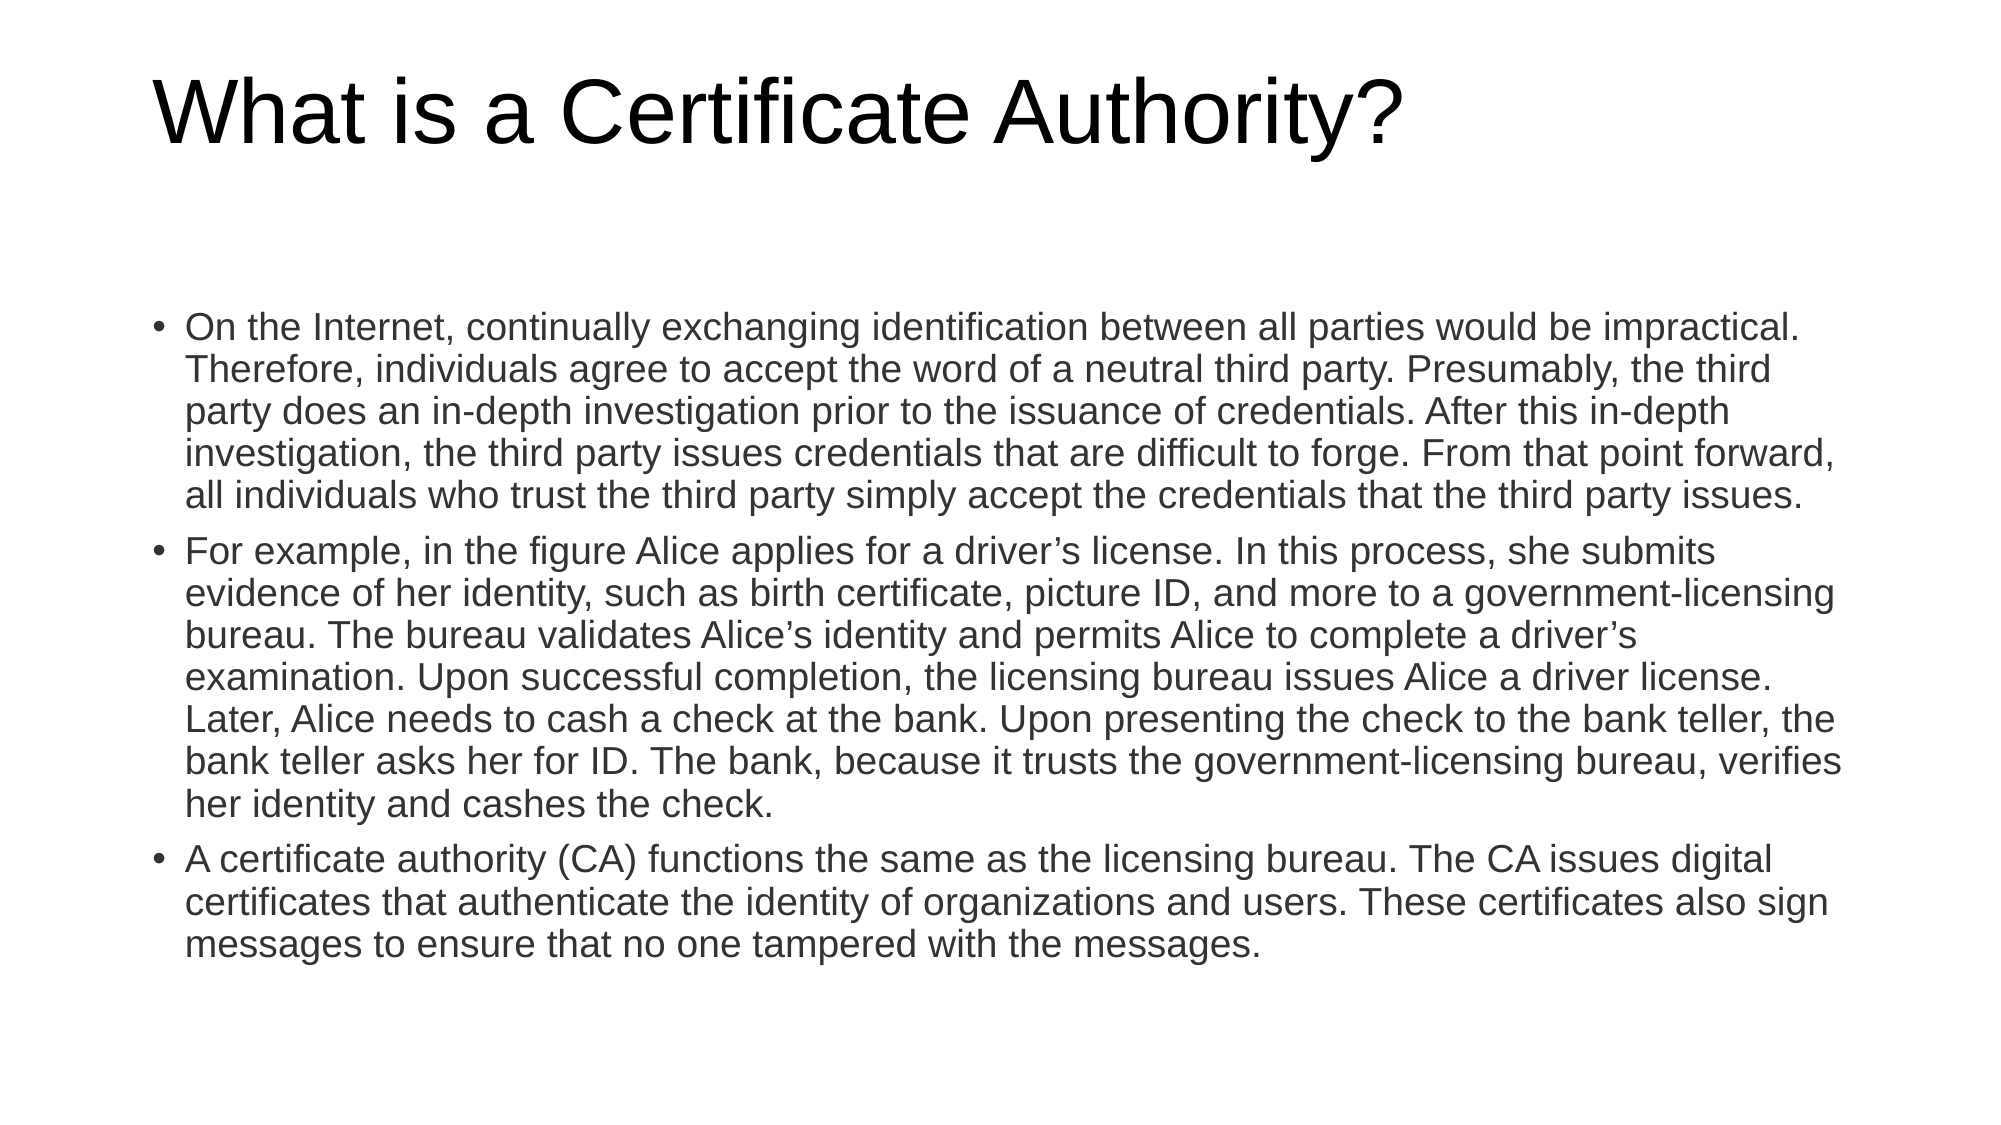

# What is a Certificate Authority?
On the Internet, continually exchanging identification between all parties would be impractical. Therefore, individuals agree to accept the word of a neutral third party. Presumably, the third party does an in-depth investigation prior to the issuance of credentials. After this in-depth investigation, the third party issues credentials that are difficult to forge. From that point forward, all individuals who trust the third party simply accept the credentials that the third party issues.
For example, in the figure Alice applies for a driver’s license. In this process, she submits evidence of her identity, such as birth certificate, picture ID, and more to a government-licensing bureau. The bureau validates Alice’s identity and permits Alice to complete a driver’s examination. Upon successful completion, the licensing bureau issues Alice a driver license. Later, Alice needs to cash a check at the bank. Upon presenting the check to the bank teller, the bank teller asks her for ID. The bank, because it trusts the government-licensing bureau, verifies her identity and cashes the check.
A certificate authority (CA) functions the same as the licensing bureau. The CA issues digital certificates that authenticate the identity of organizations and users. These certificates also sign messages to ensure that no one tampered with the messages.